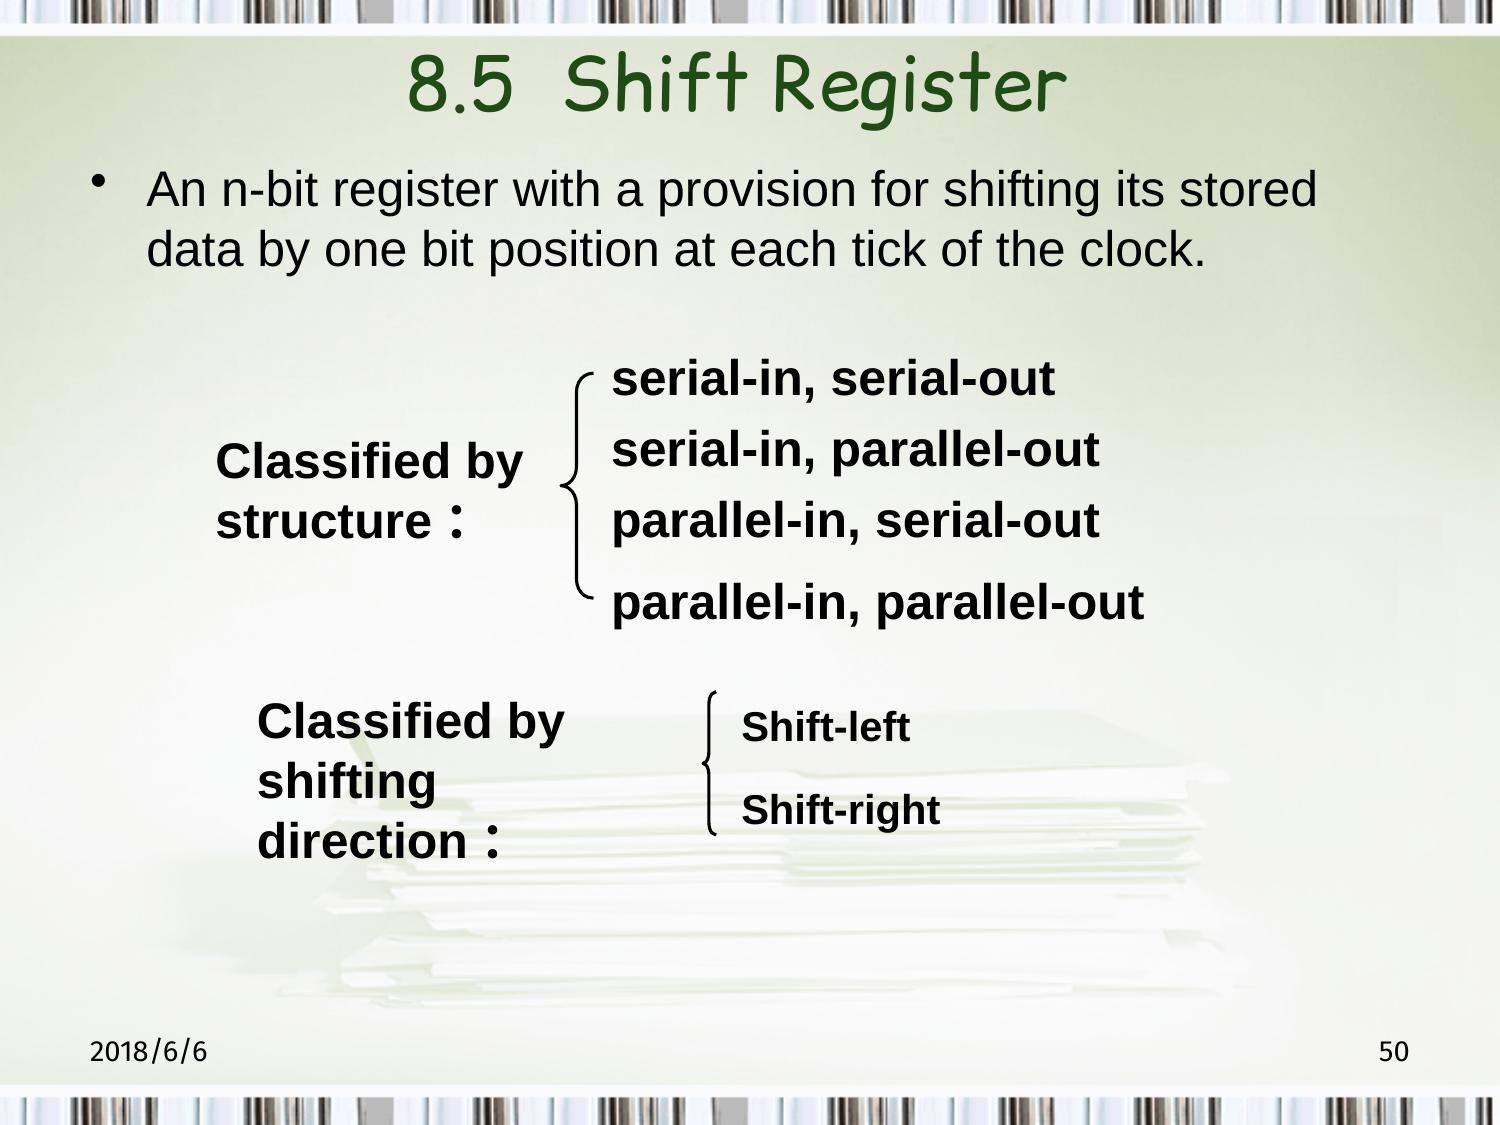

# 8.5  Shift Register
An n-bit register with a provision for shifting its stored data by one bit position at each tick of the clock.
serial-in, serial-out

serial-in, parallel-out
Classified by structure：
parallel-in, serial-out
parallel-in, parallel-out
Classified by shifting direction：

Shift-left
Shift-right
2018/6/6
50